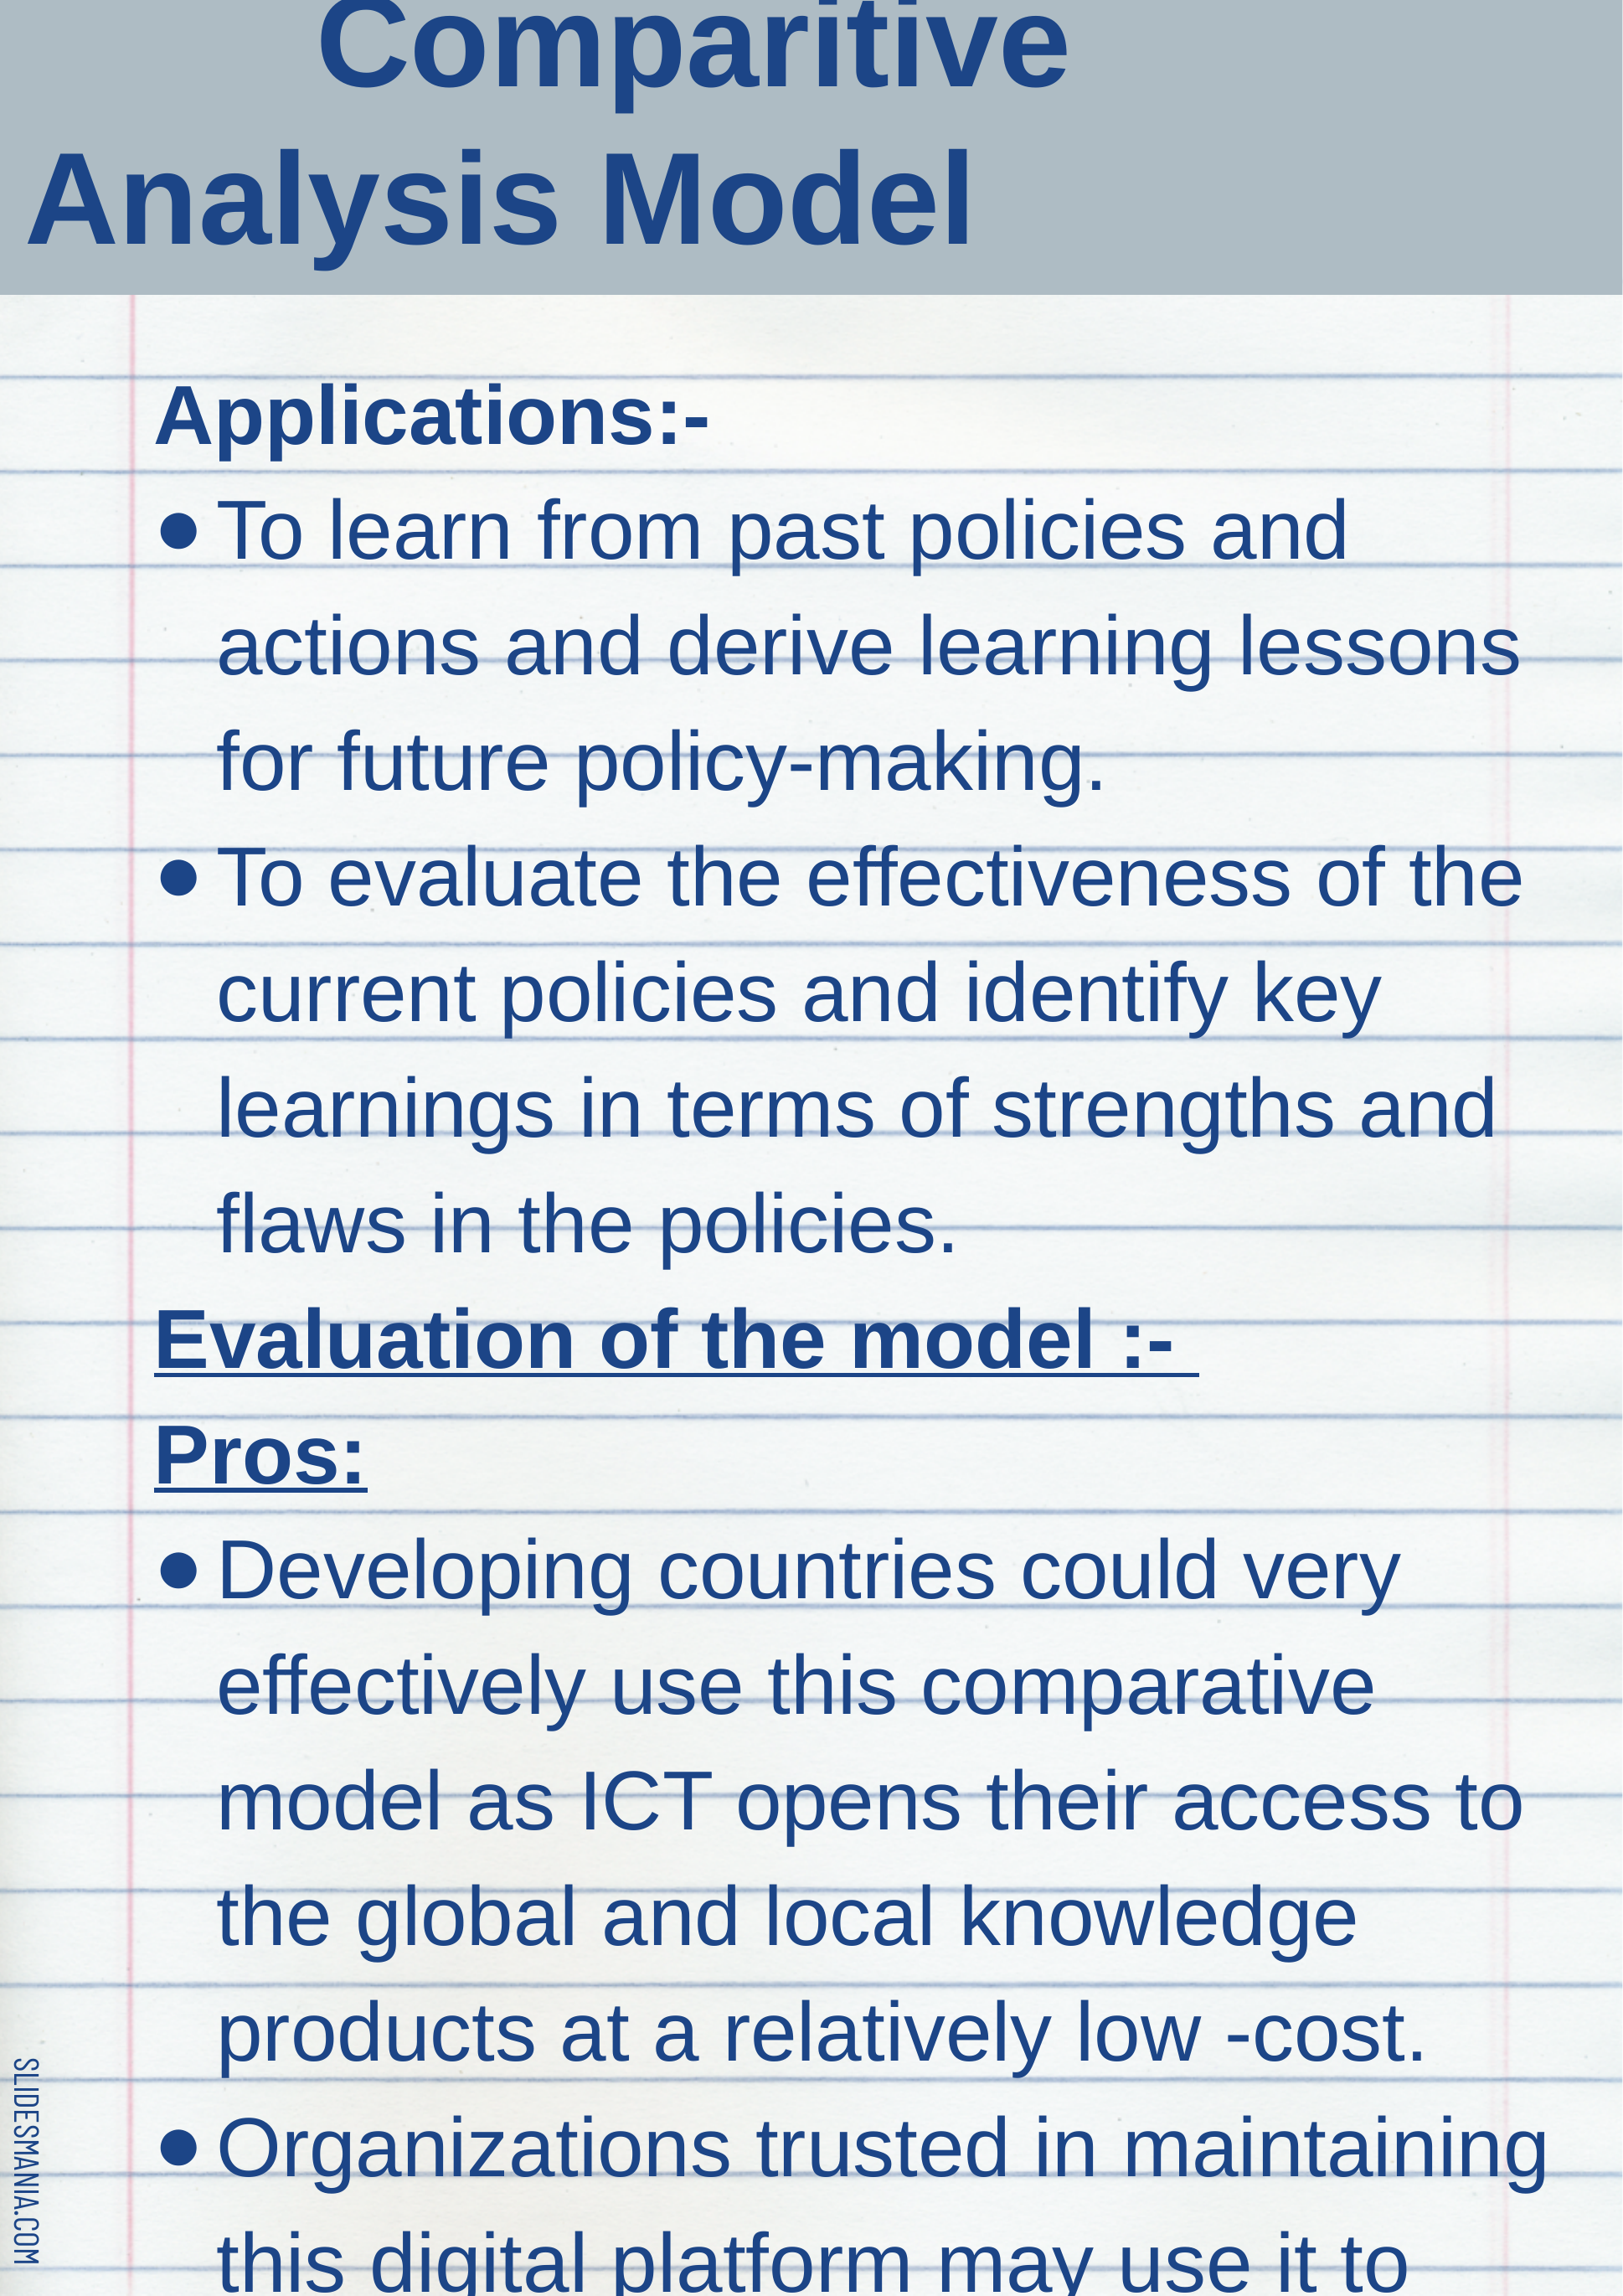

# Comparitive Analysis Model
Applications:-
To learn from past policies and actions and derive learning lessons for future policy-making.
To evaluate the effectiveness of the current policies and identify key learnings in terms of strengths and flaws in the policies.
Evaluation of the model :-
Pros:
Developing countries could very effectively use this comparative model as ICT opens their access to the global and local knowledge products at a relatively low -cost.
Organizations trusted in maintaining this digital platform may use it to track the performance of electoral candidates and share the records in their constituencies.